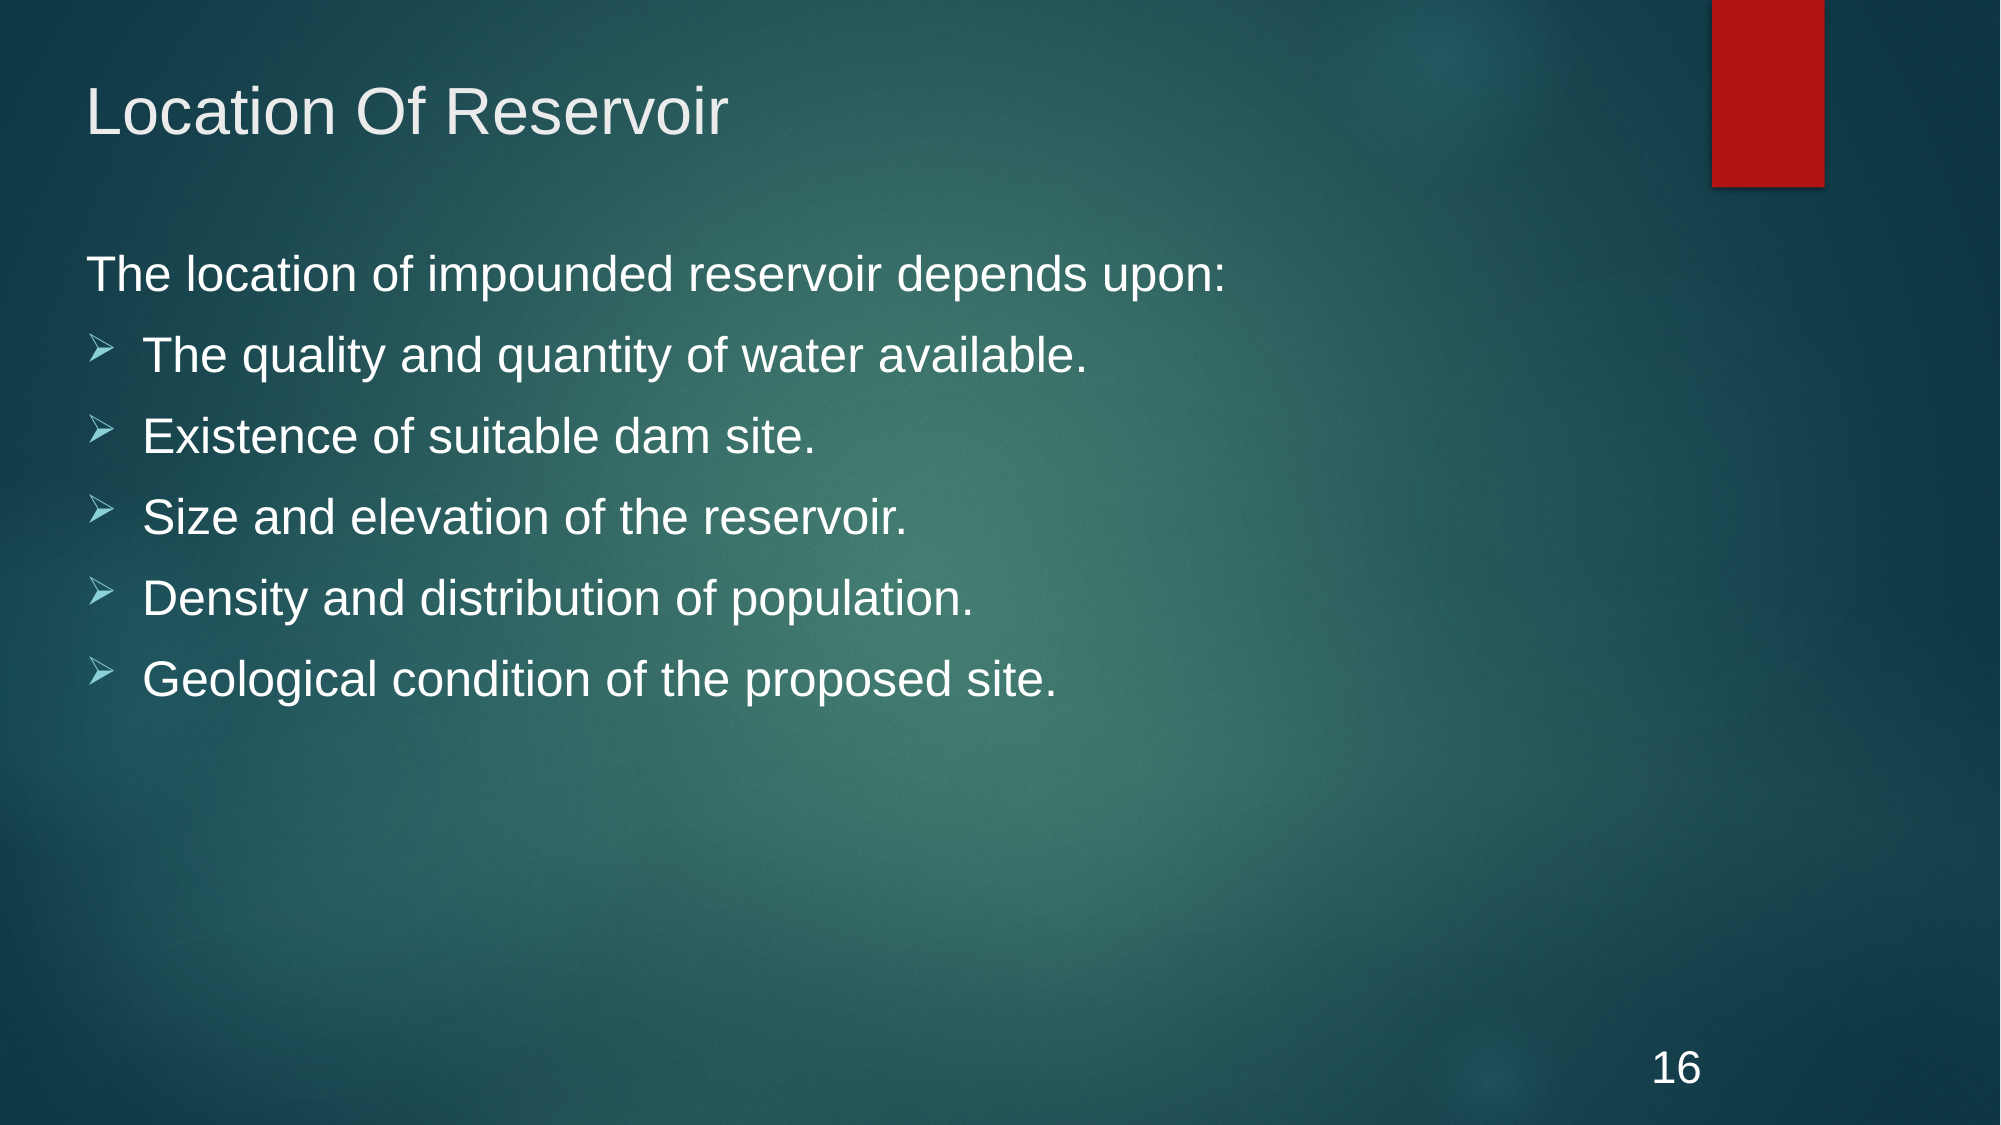

# Location Of Reservoir
The location of impounded reservoir depends upon:
The quality and quantity of water available.
Existence of suitable dam site.
Size and elevation of the reservoir.
Density and distribution of population.
Geological condition of the proposed site.

16